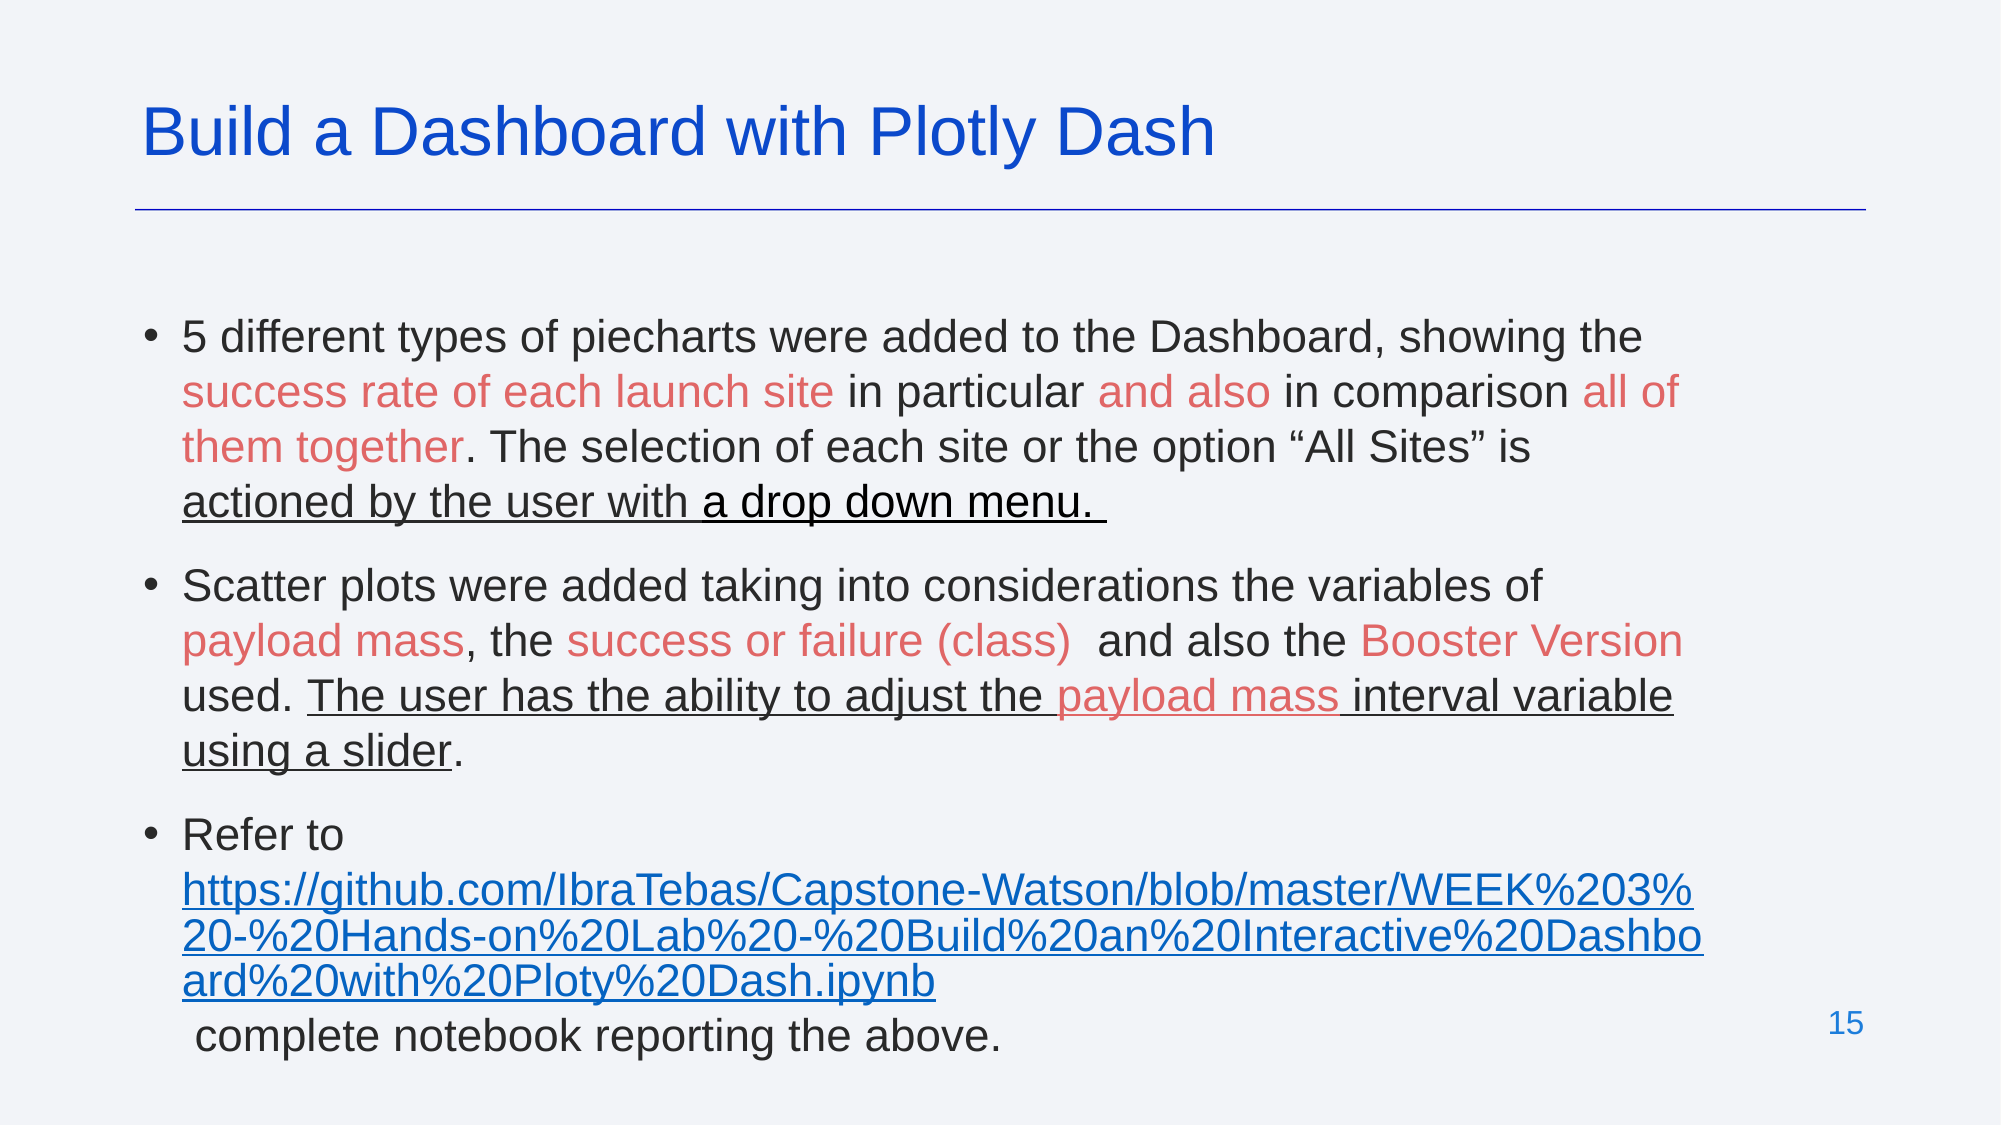

Build a Dashboard with Plotly Dash
5 different types of piecharts were added to the Dashboard, showing the success rate of each launch site in particular and also in comparison all of them together. The selection of each site or the option “All Sites” is actioned by the user with a drop down menu.
Scatter plots were added taking into considerations the variables of payload mass, the success or failure (class)  and also the Booster Version used. The user has the ability to adjust the payload mass interval variable using a slider.
Refer to https://github.com/IbraTebas/Capstone-Watson/blob/master/WEEK%203%20-%20Hands-on%20Lab%20-%20Build%20an%20Interactive%20Dashboard%20with%20Ploty%20Dash.ipynb complete notebook reporting the above.

15